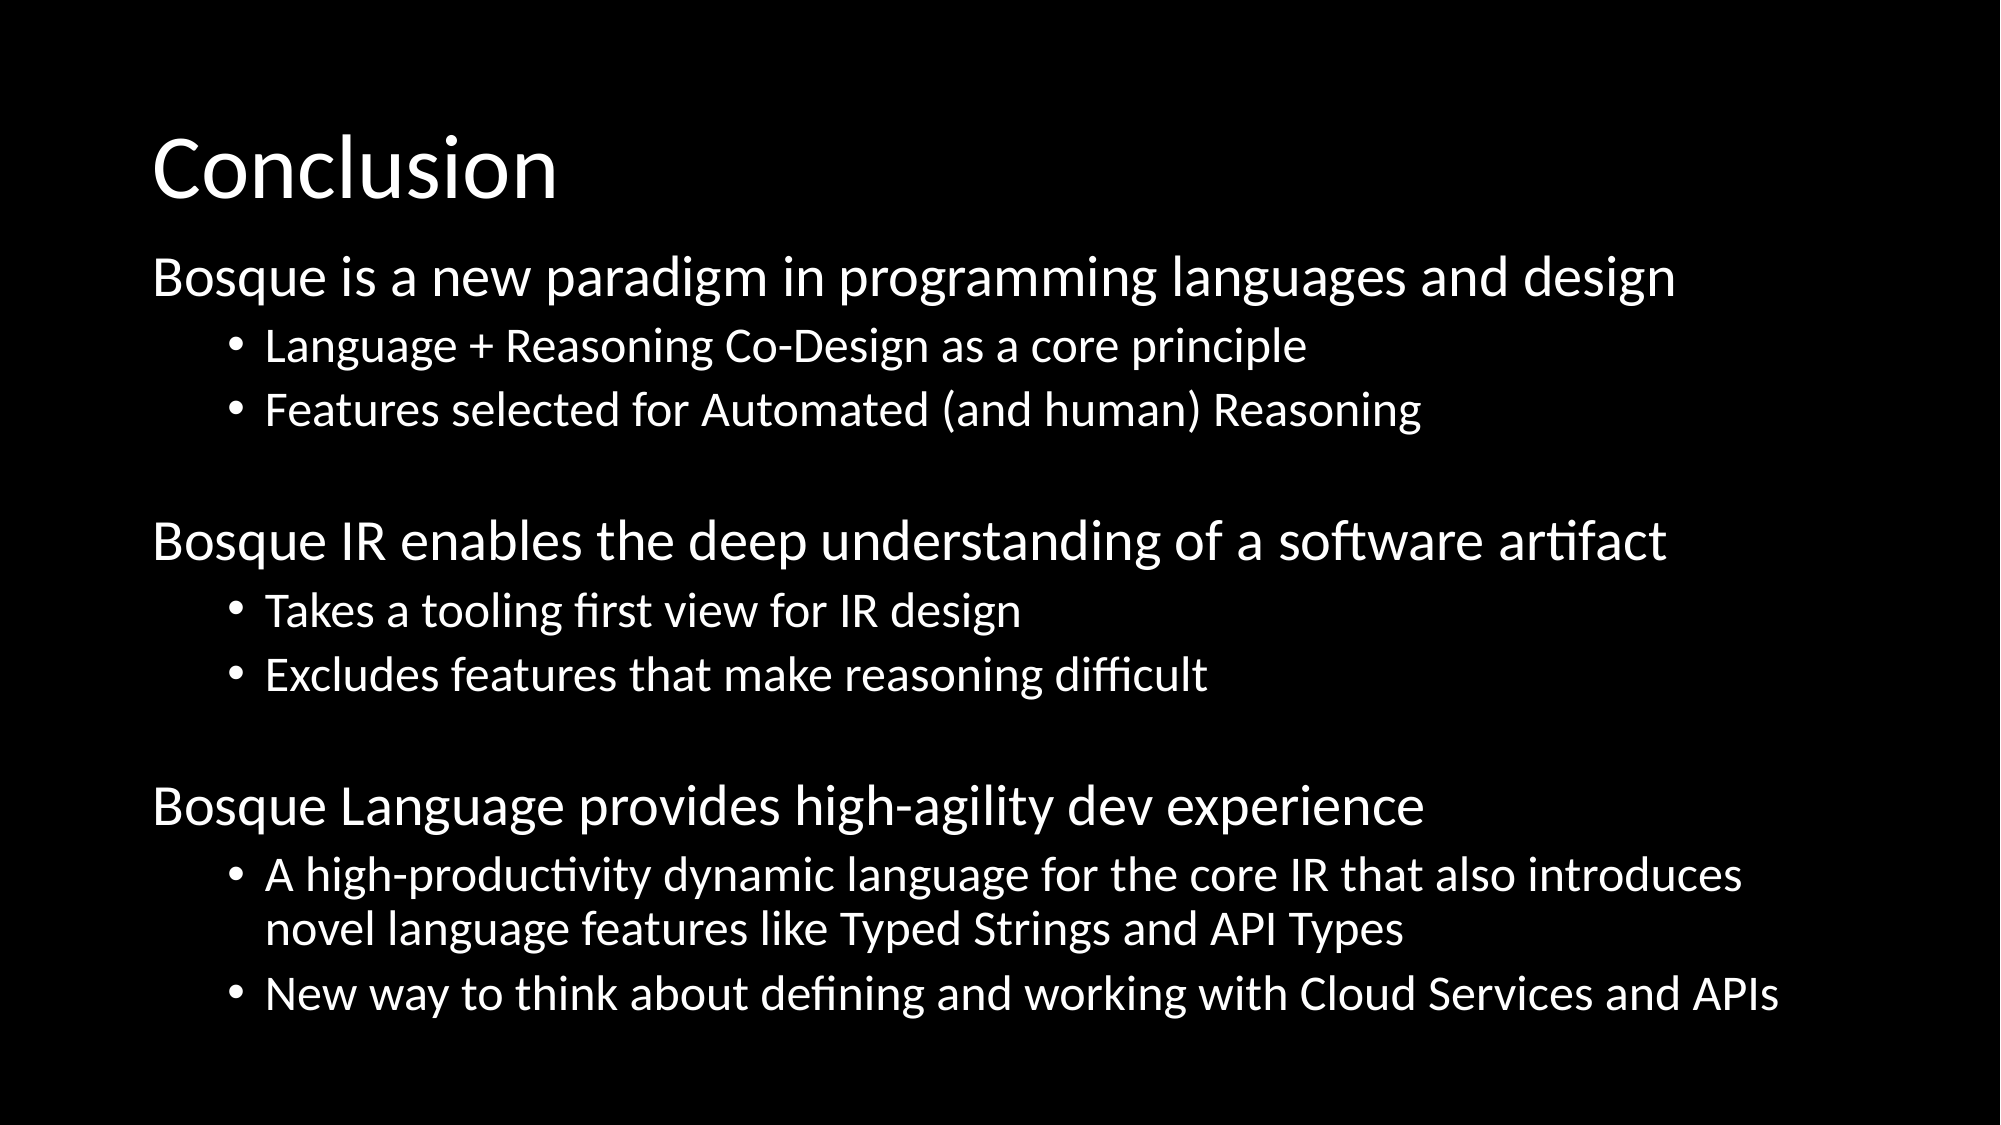

# Conclusion
Bosque is a new paradigm in programming languages and design
Language + Reasoning Co-Design as a core principle
Features selected for Automated (and human) Reasoning

Bosque IR enables the deep understanding of a software artifact
Takes a tooling first view for IR design
Excludes features that make reasoning difficult

Bosque Language provides high-agility dev experience
A high-productivity dynamic language for the core IR that also introduces novel language features like Typed Strings and API Types
New way to think about defining and working with Cloud Services and APIs